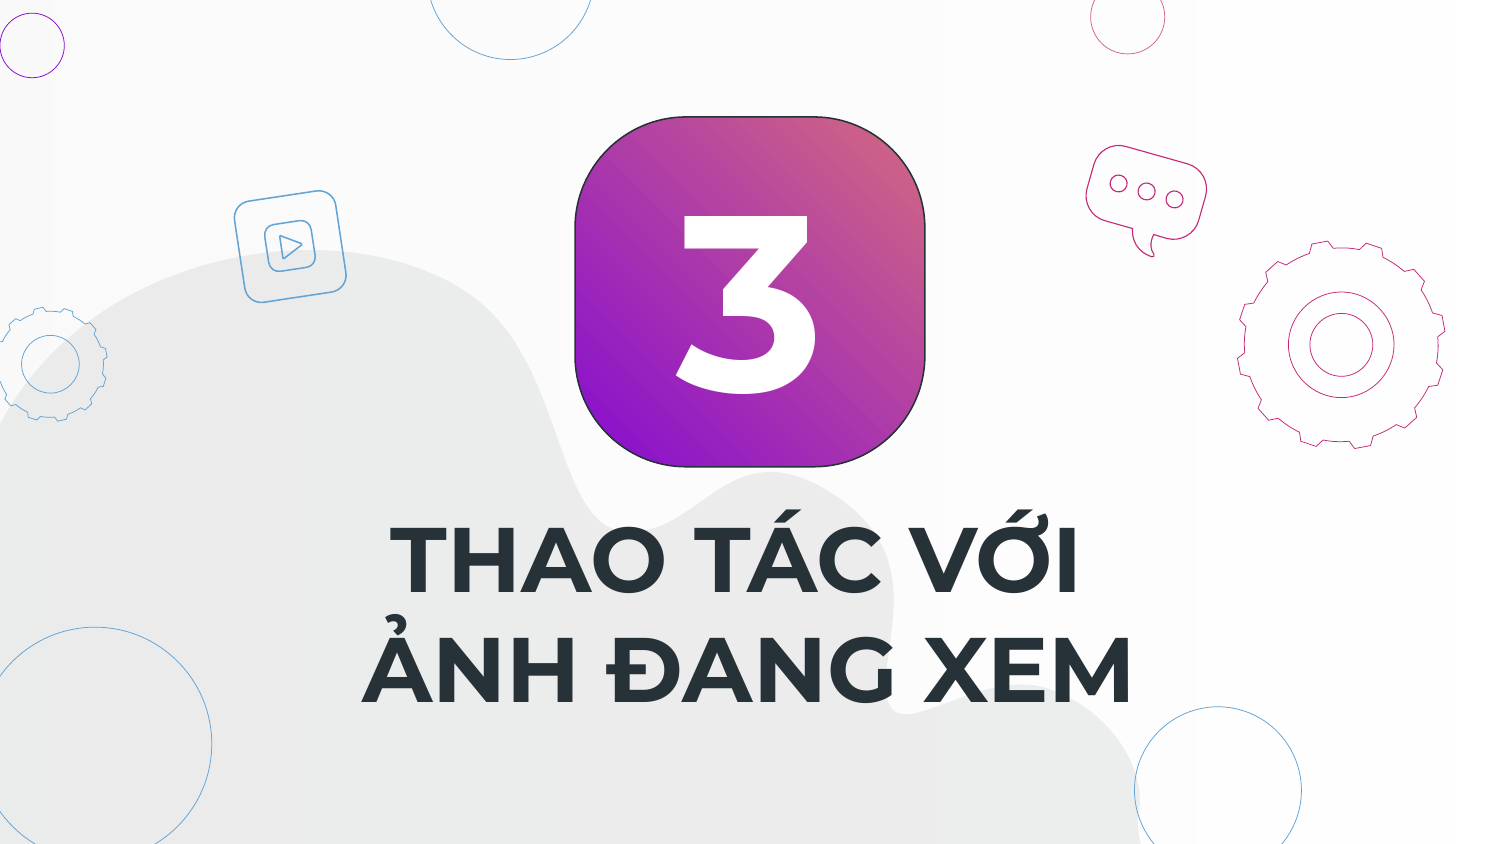

3

# THAO TÁC VỚI ẢNH ĐANG XEM